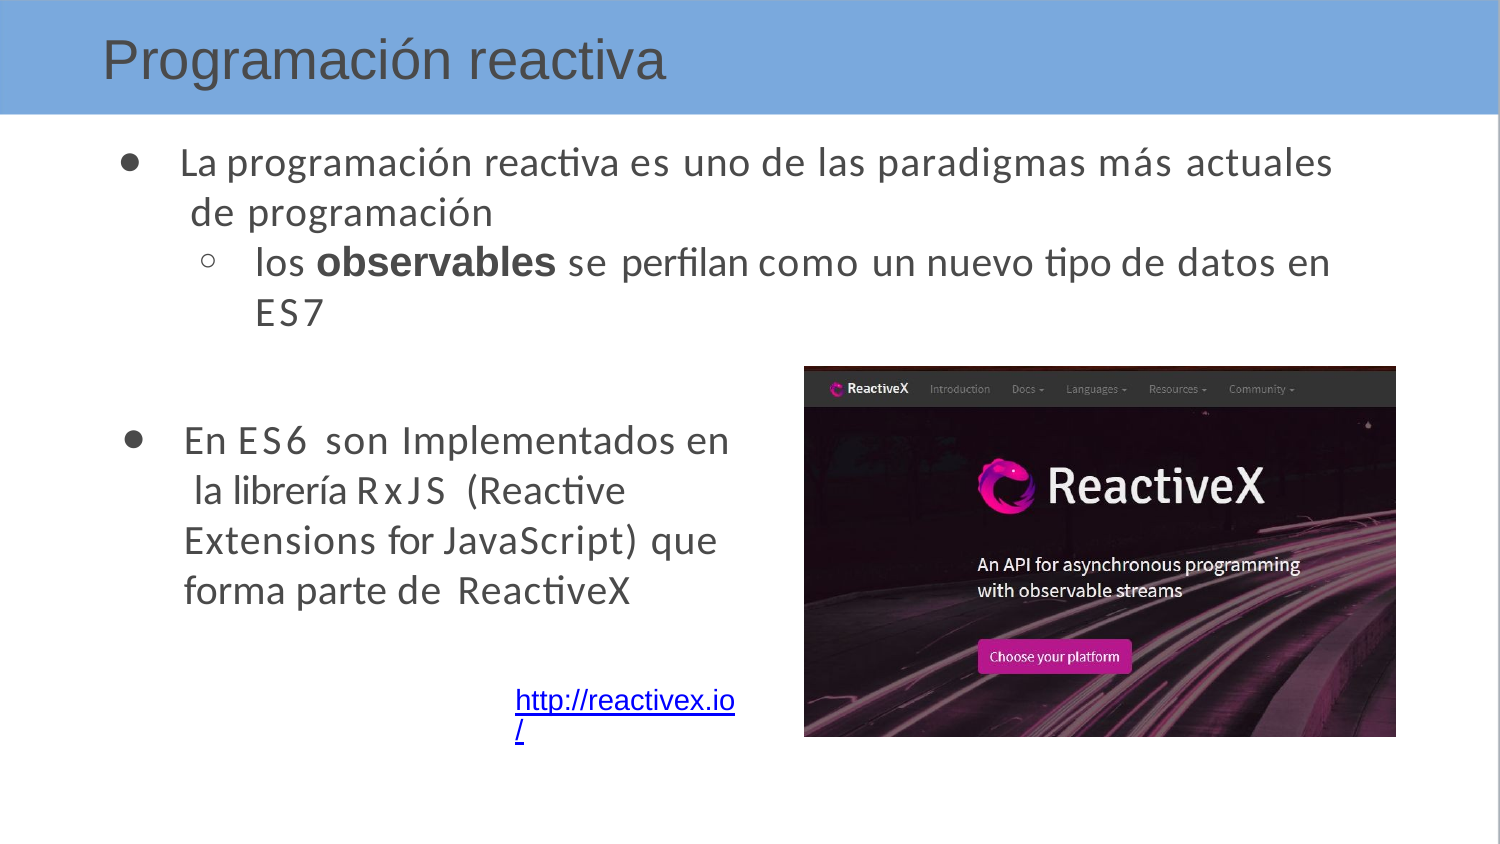

# Programación reactiva
La programación reactiva es uno de las paradigmas más actuales  de programación
los observables se perfilan como un nuevo tipo de datos en  ES7

En ES6 son Implementados en  la librería RxJS (Reactive  Extensions for JavaScript) que  forma parte de ReactiveX

http://reactivex.io/